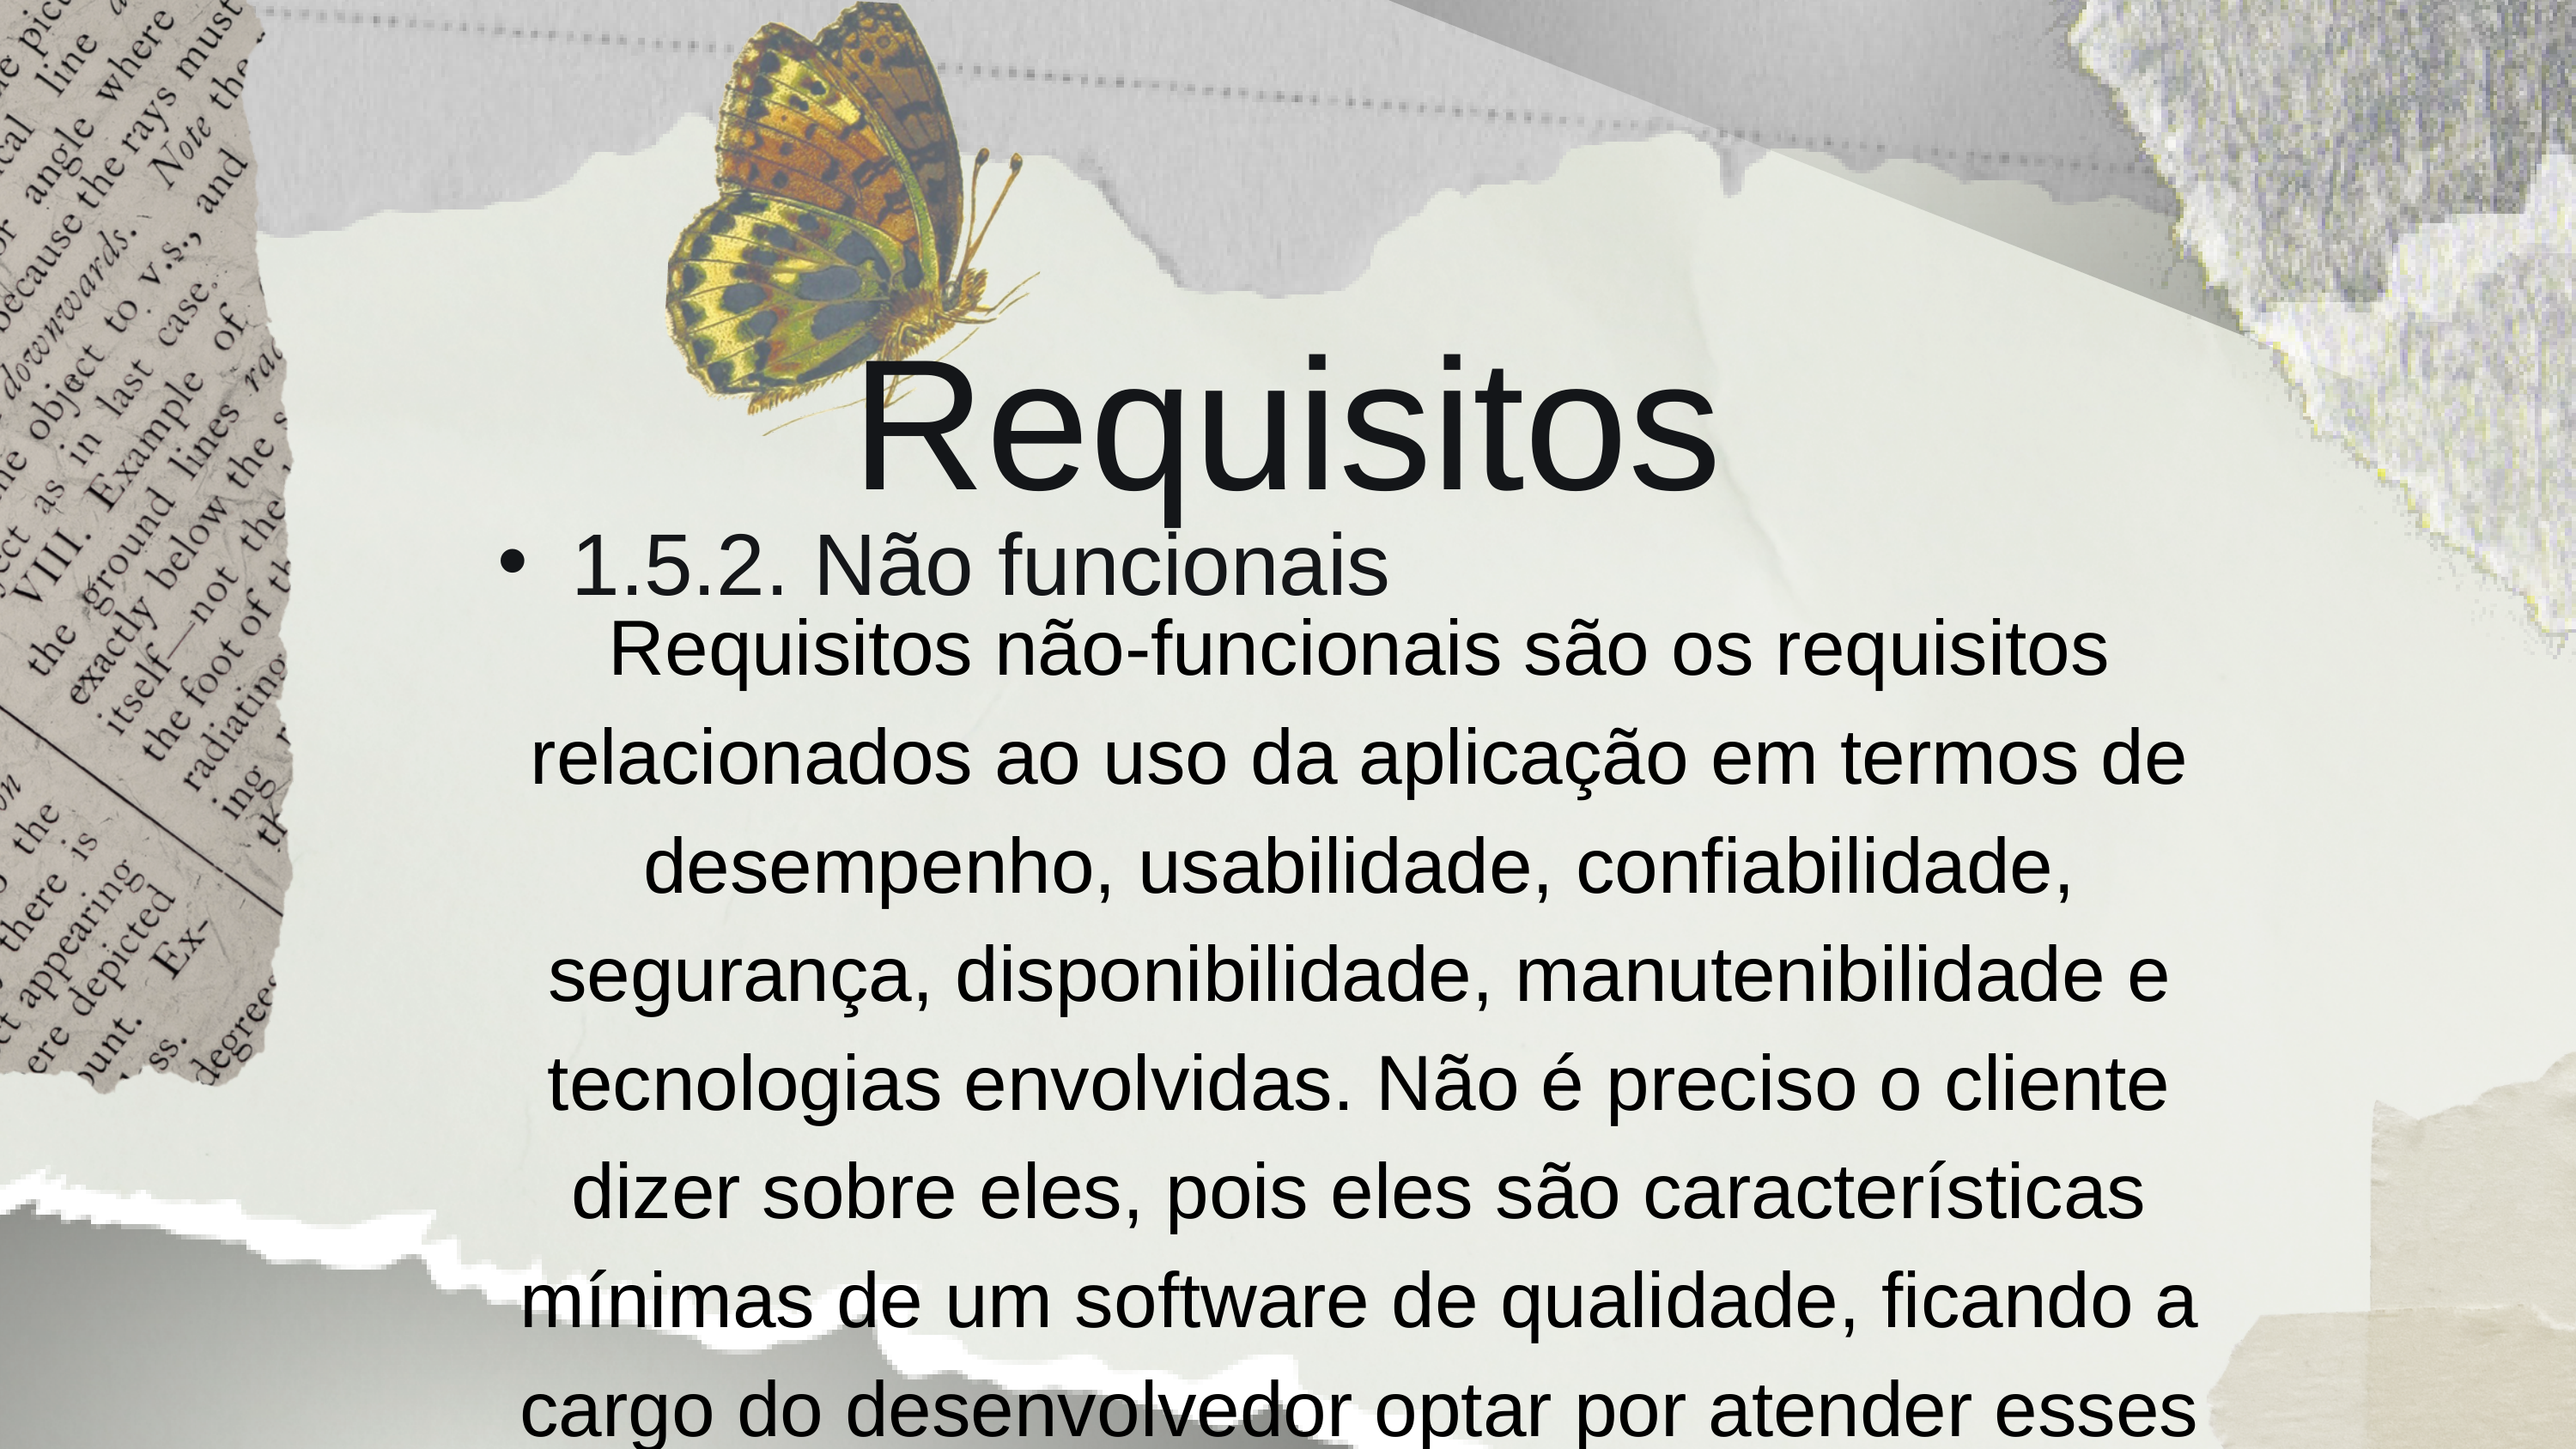

Requisitos
1.5.2. Não funcionais
Requisitos não-funcionais são os requisitos relacionados ao uso da aplicação em termos de desempenho, usabilidade, confiabilidade, segurança, disponibilidade, manutenibilidade e tecnologias envolvidas. Não é preciso o cliente dizer sobre eles, pois eles são características mínimas de um software de qualidade, ficando a cargo do desenvolvedor optar por atender esses requisitos ou não.